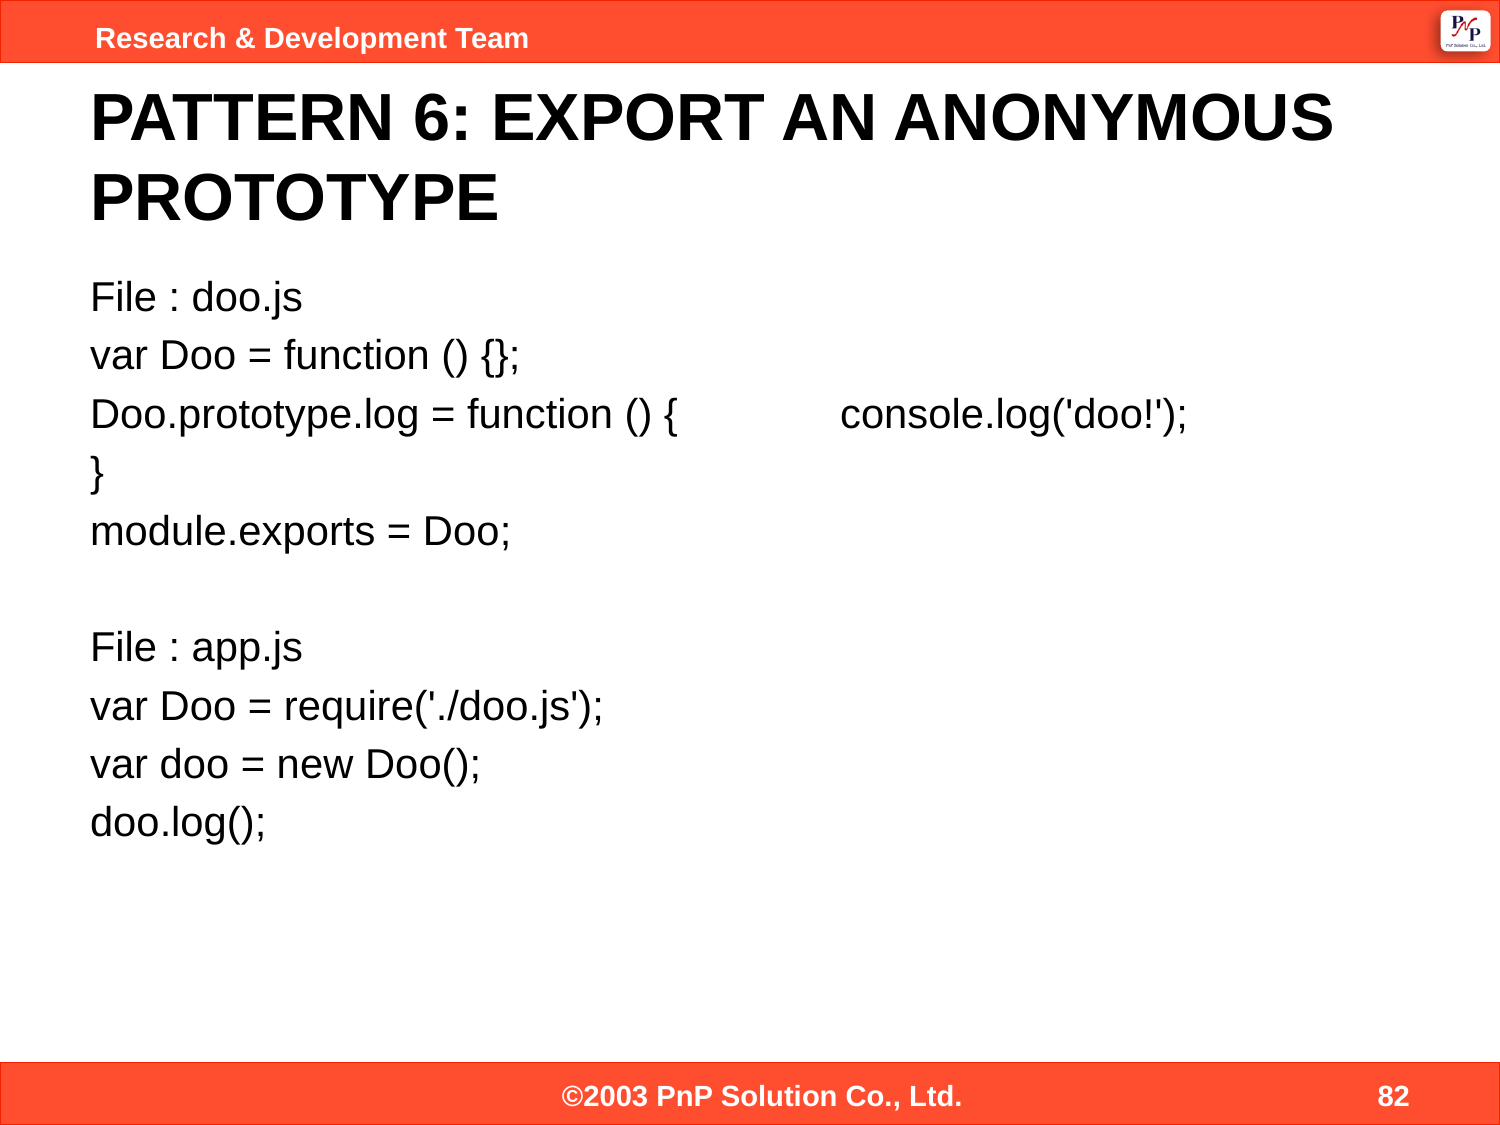

# PATTERN 6: EXPORT AN ANONYMOUS PROTOTYPE
File : doo.js
var Doo = function () {};
Doo.prototype.log = function () { 	console.log('doo!');
}
module.exports = Doo;

File : app.js
var Doo = require('./doo.js');
var doo = new Doo();
doo.log();

©2003 PnP Solution Co., Ltd.
82